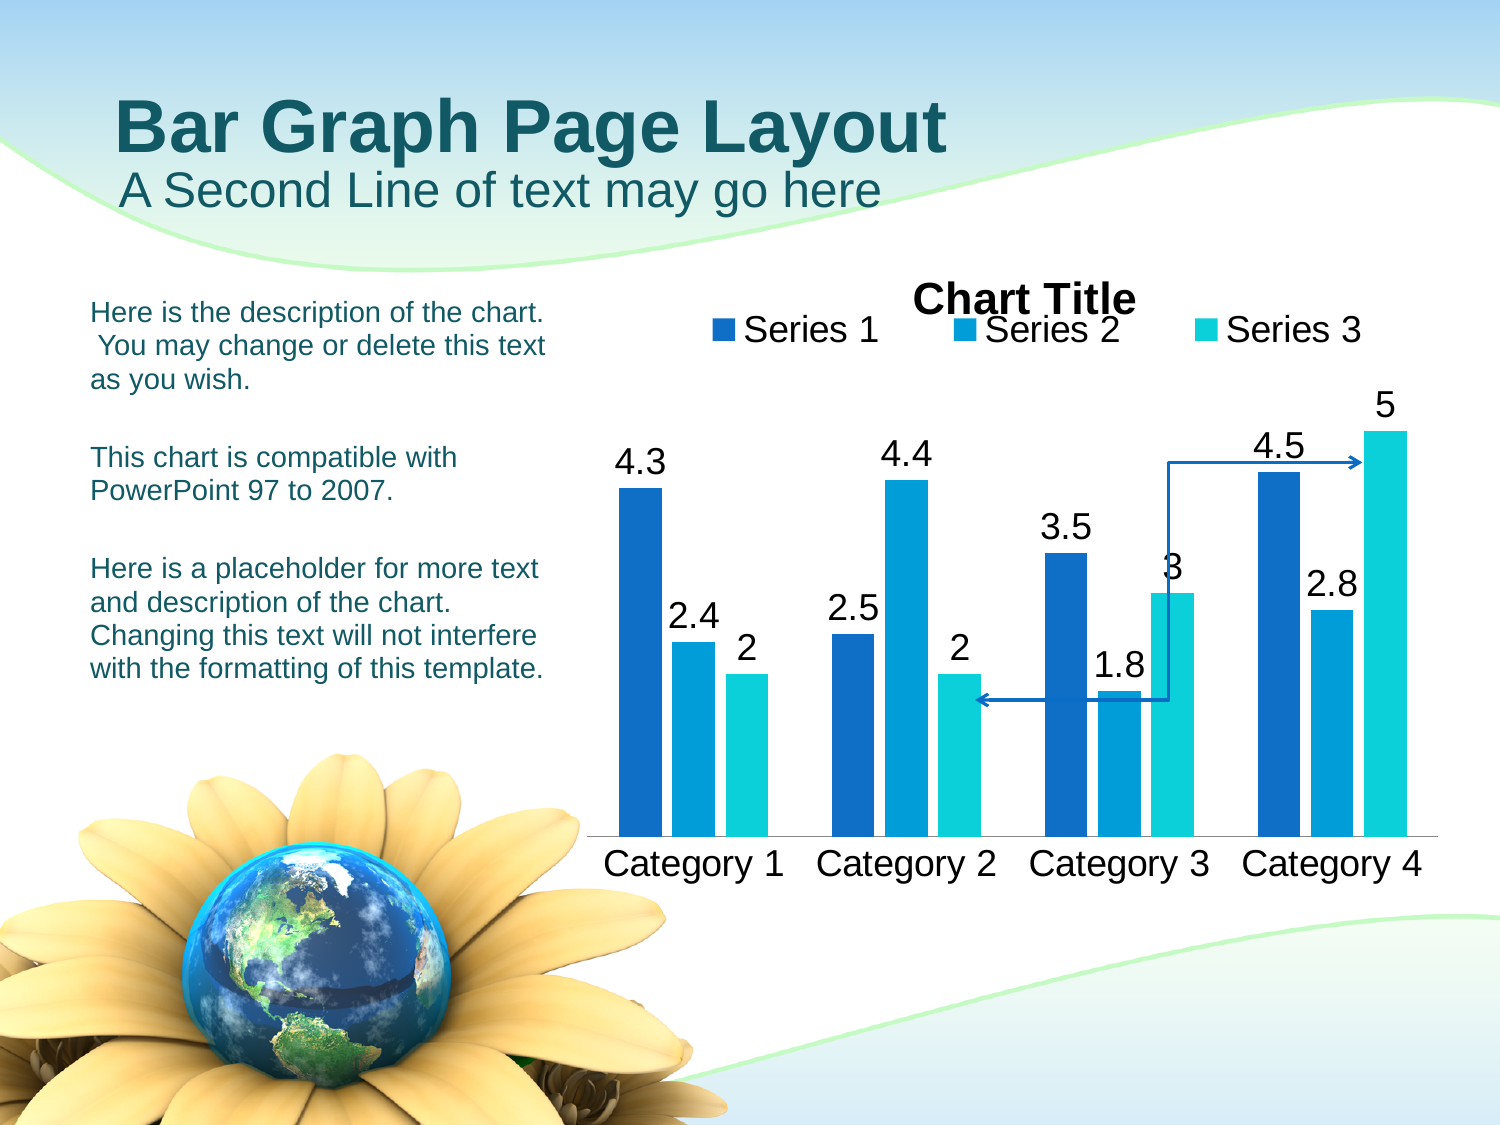

# Bar Graph Page Layout
A Second Line of text may go here

### Chart:

| Category | Series 1 | Series 2 | Series 3 |
|---|---|---|---|
| Category 1 | 4.3 | 2.4 | 2.0 |
| Category 2 | 2.5 | 4.4 | 2.0 |
| Category 3 | 3.5 | 1.8 | 3.0 |
| Category 4 | 4.5 | 2.8 | 5.0 |
Here is the description of the chart.  You may change or delete this text as you wish.

This chart is compatible with PowerPoint 97 to 2007.

Here is a placeholder for more text and description of the chart.  Changing this text will not interfere with the formatting of this template.